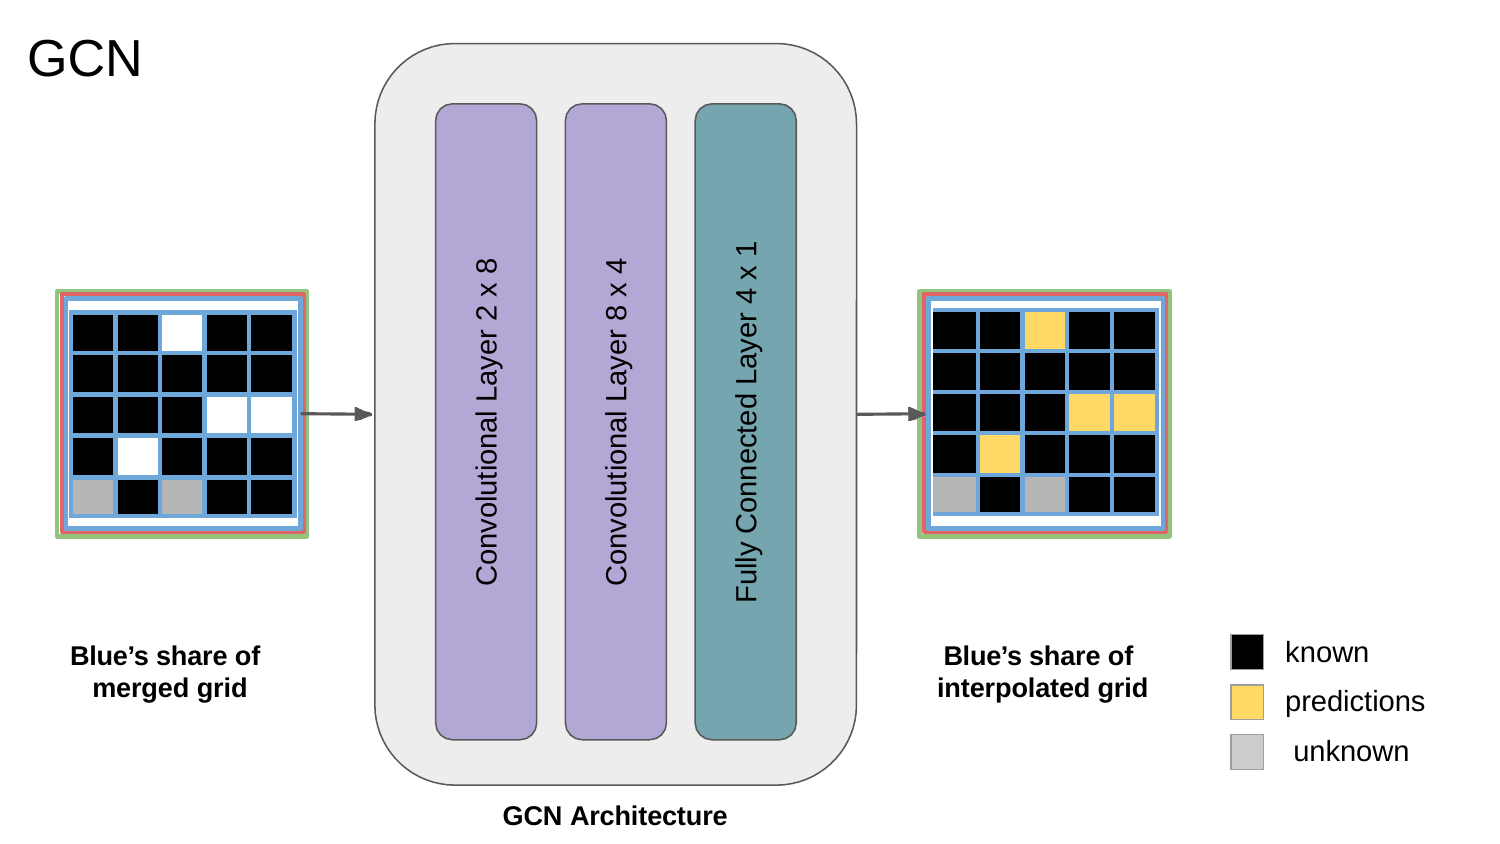

GCN

Fully Connected Layer 4 x 1
Convolutional Layer 2 x 8
Convolutional Layer 8 x 4

|  |  |  |  |  |
| --- | --- | --- | --- | --- |
|  |  |  |  |  |
|  |  |  |  |  |
|  |  |  |  |  |
|  |  |  |  |  |

known  predictions  unknown

Blue’s share of  merged grid
Blue’s share of  interpolated grid

GCN Architecture